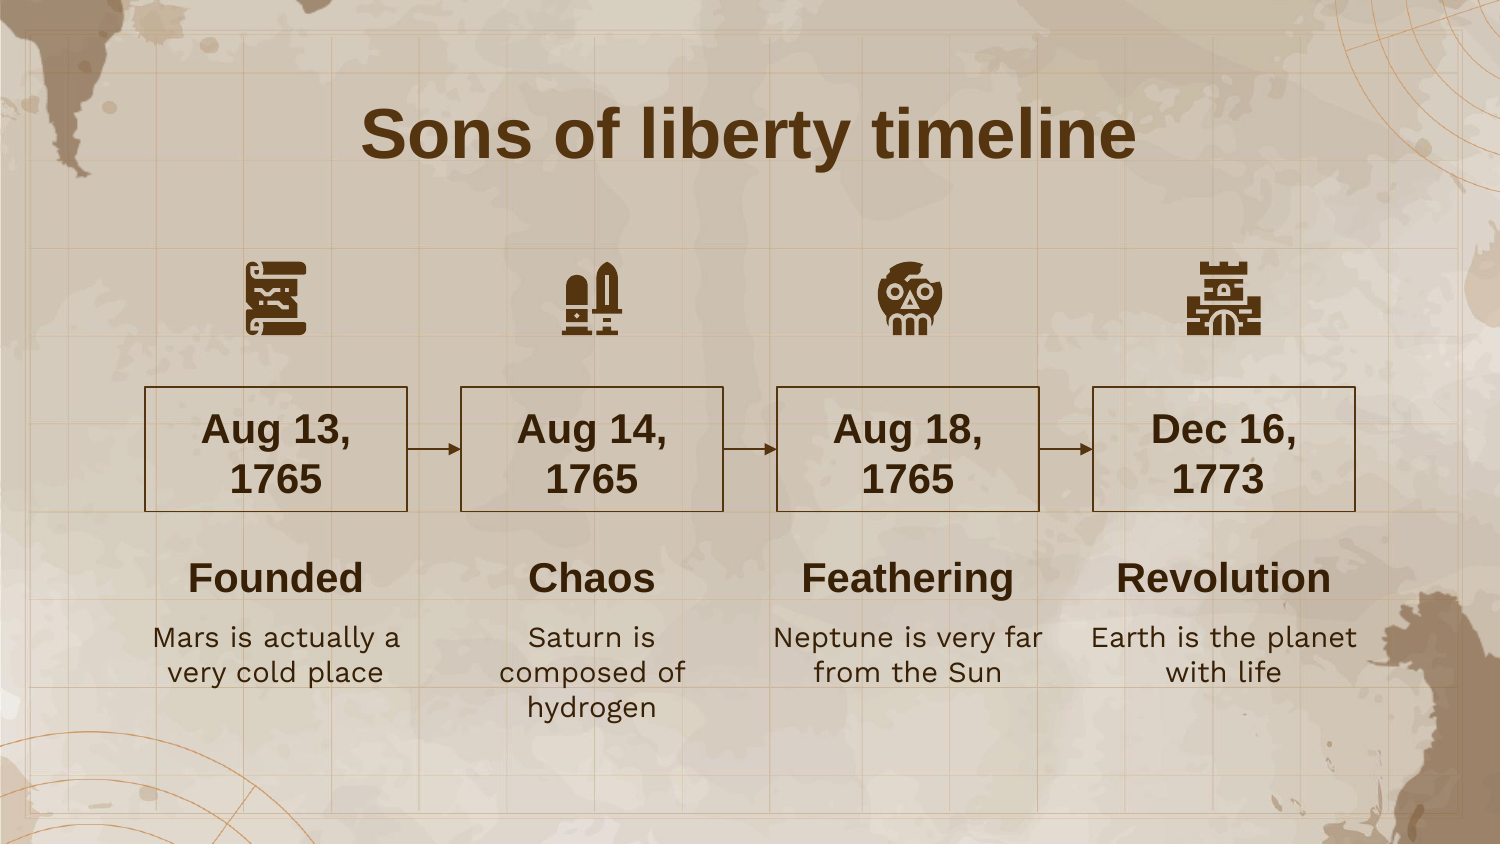

# Sons of liberty timeline

Aug 13,
1765
Aug 14,
1765
Aug 18,
1765
Dec 16,
1773
Founded
Chaos
Feathering
Revolution
Mars is actually a very cold place
Saturn is composed of hydrogen
Neptune is very far from the Sun
Earth is the planet with life